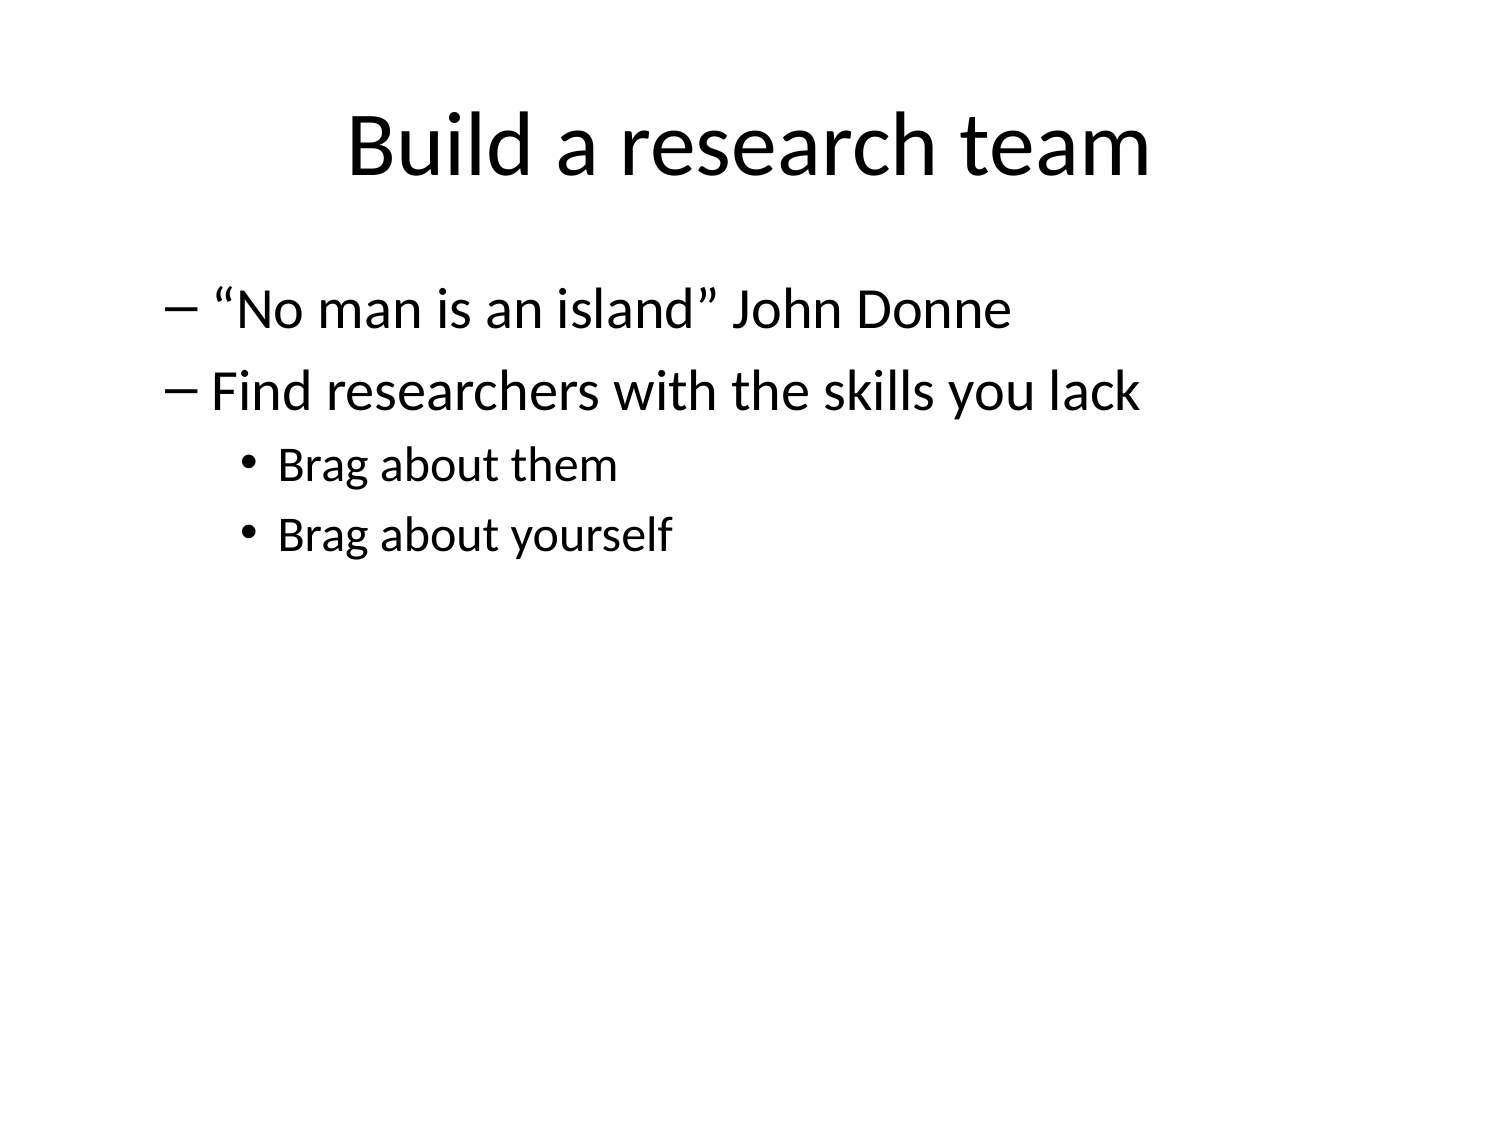

# Build a research team
“No man is an island” John Donne
Find researchers with the skills you lack
Brag about them
Brag about yourself